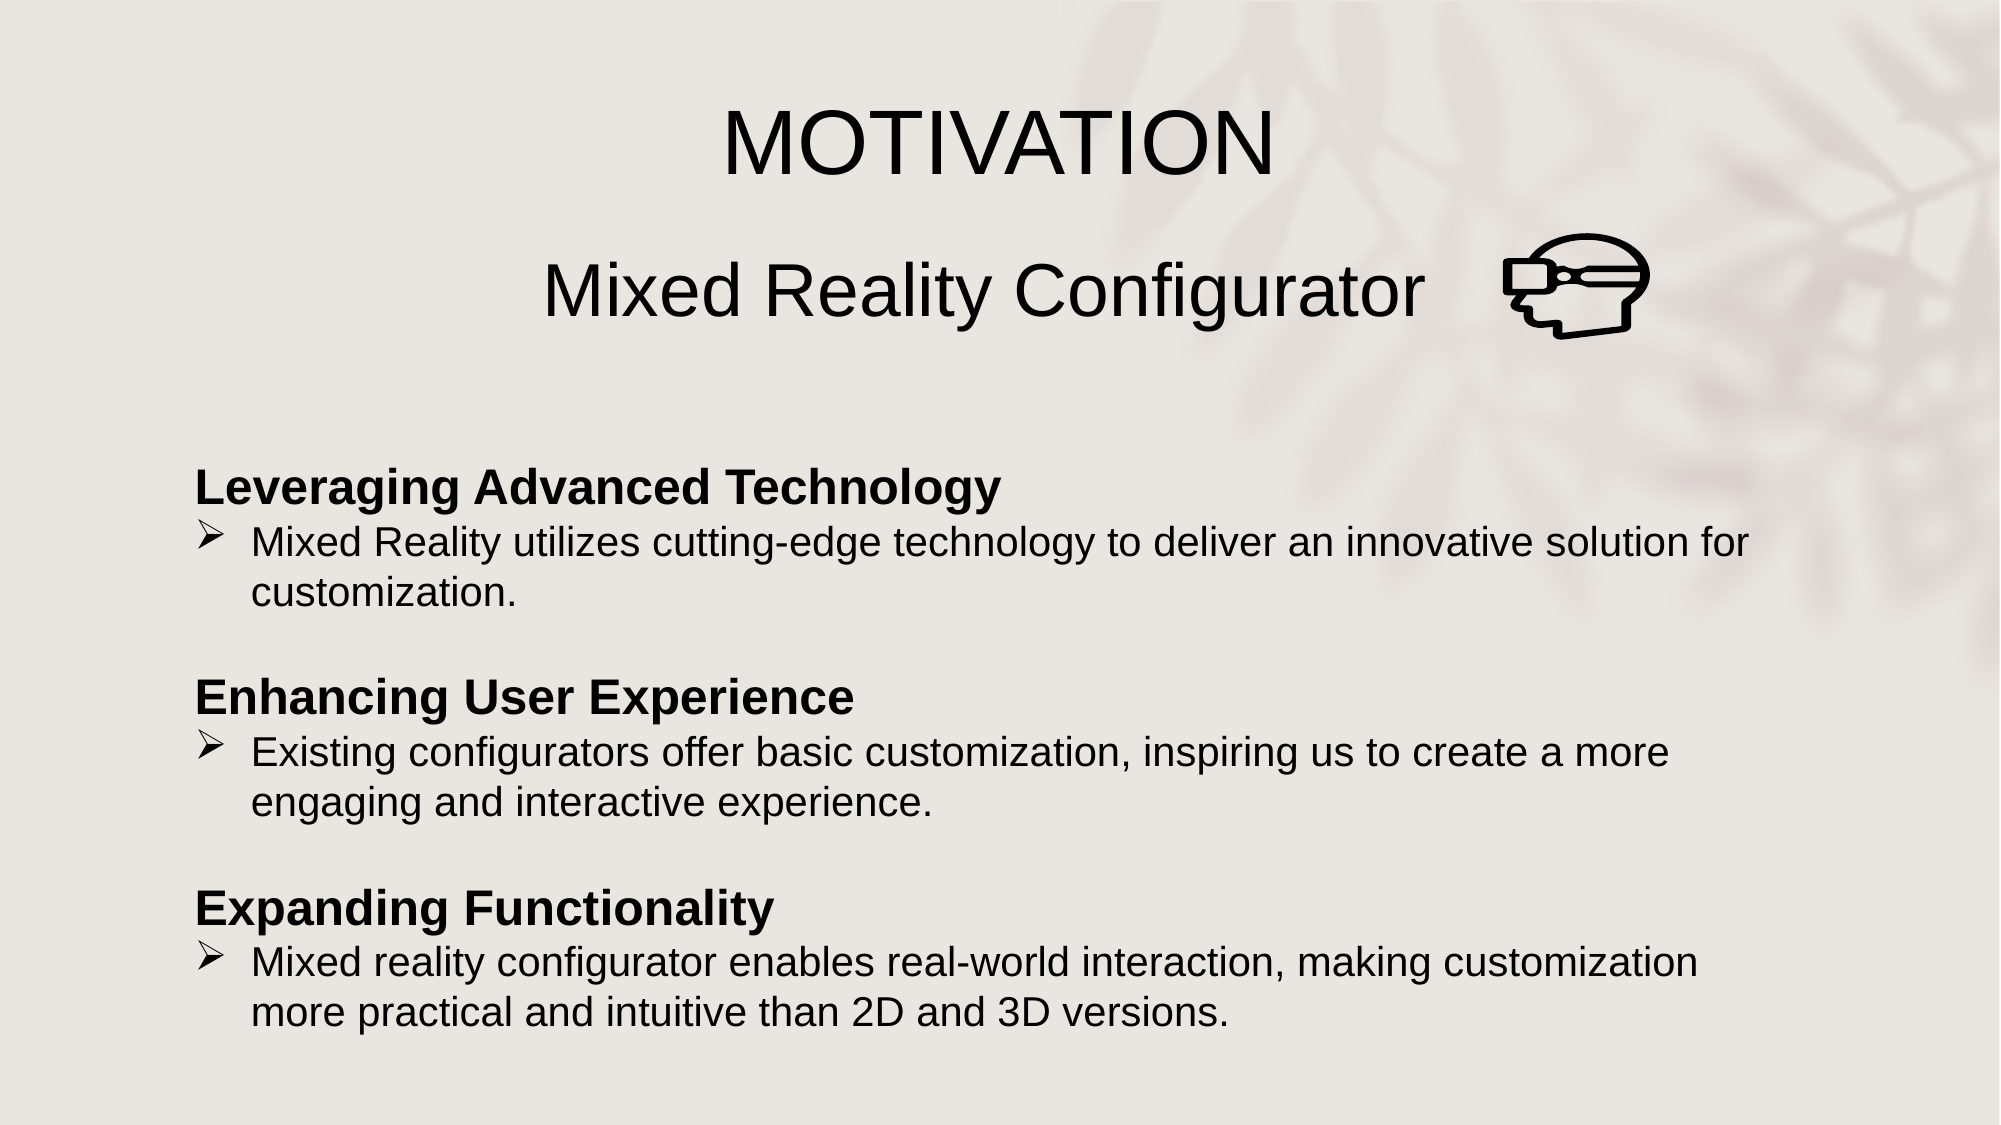

# MOTIVATION
Mixed Reality Configurator

Leveraging Advanced Technology
Mixed Reality utilizes cutting-edge technology to deliver an innovative solution for customization.

Enhancing User Experience
Existing configurators offer basic customization, inspiring us to create a more engaging and interactive experience.

Expanding Functionality
Mixed reality configurator enables real-world interaction, making customization more practical and intuitive than 2D and 3D versions.